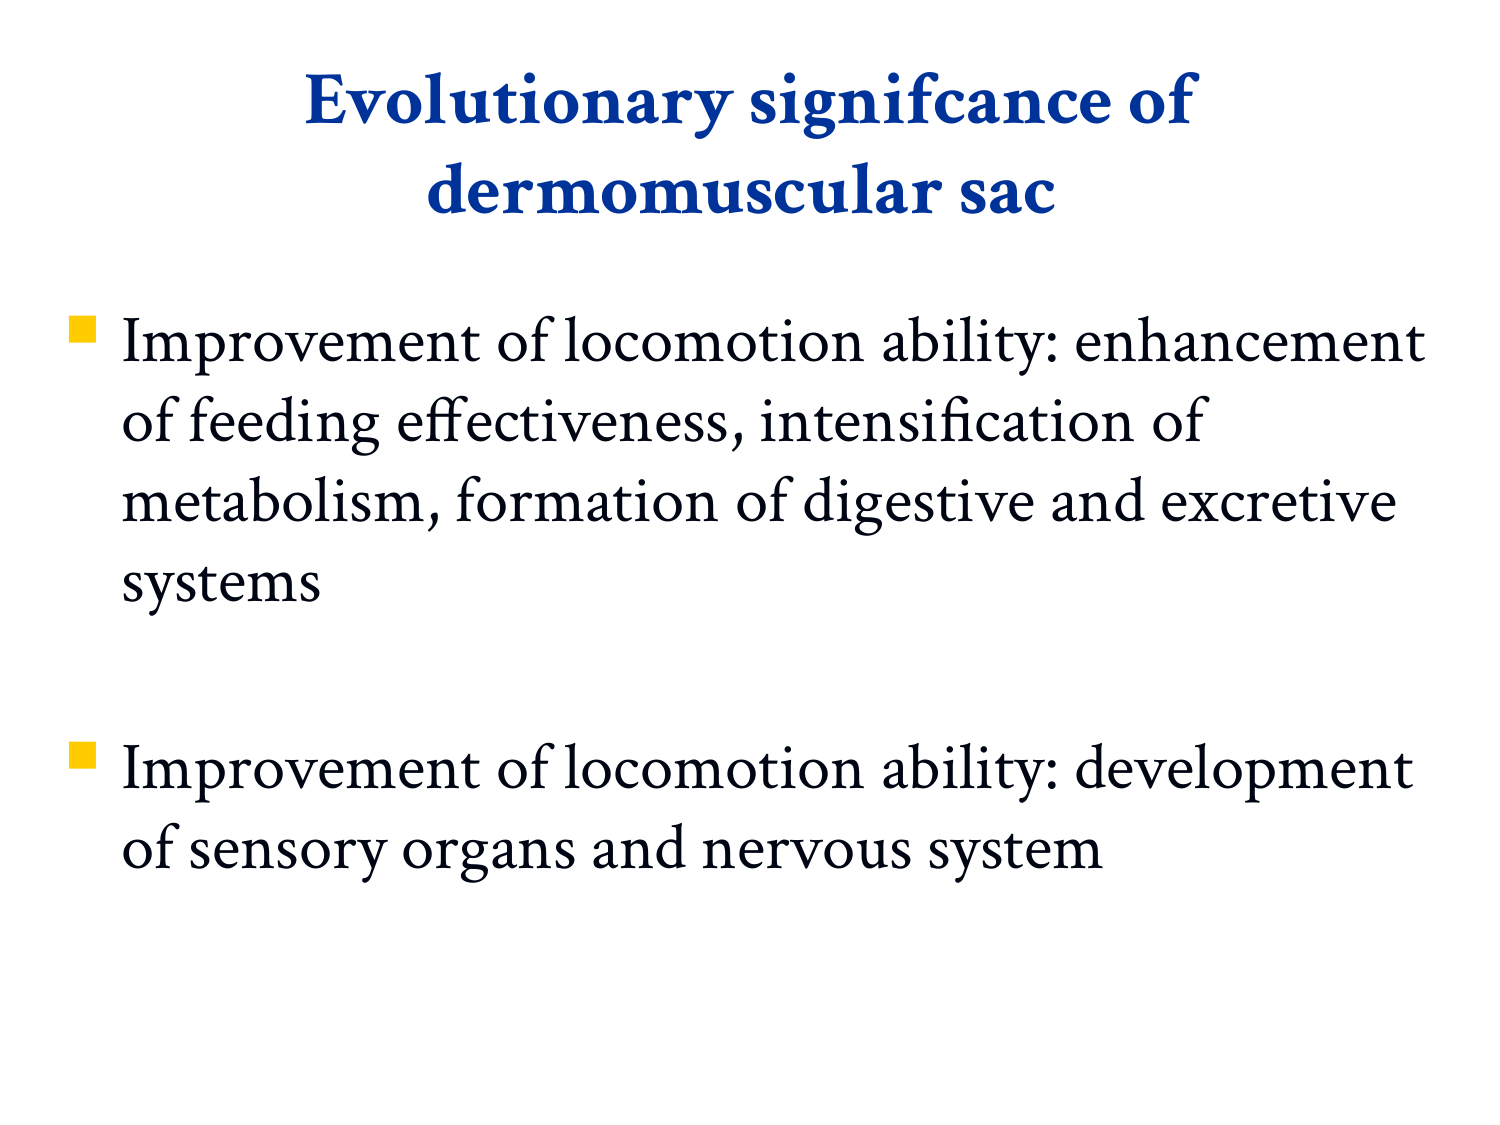

# Evolutionary signifcance of dermomuscular sac
Improvement of locomotion ability: enhancement of feeding effectiveness, intensification of metabolism, formation of digestive and excretive systems

Improvement of locomotion ability: development of sensory organs and nervous system